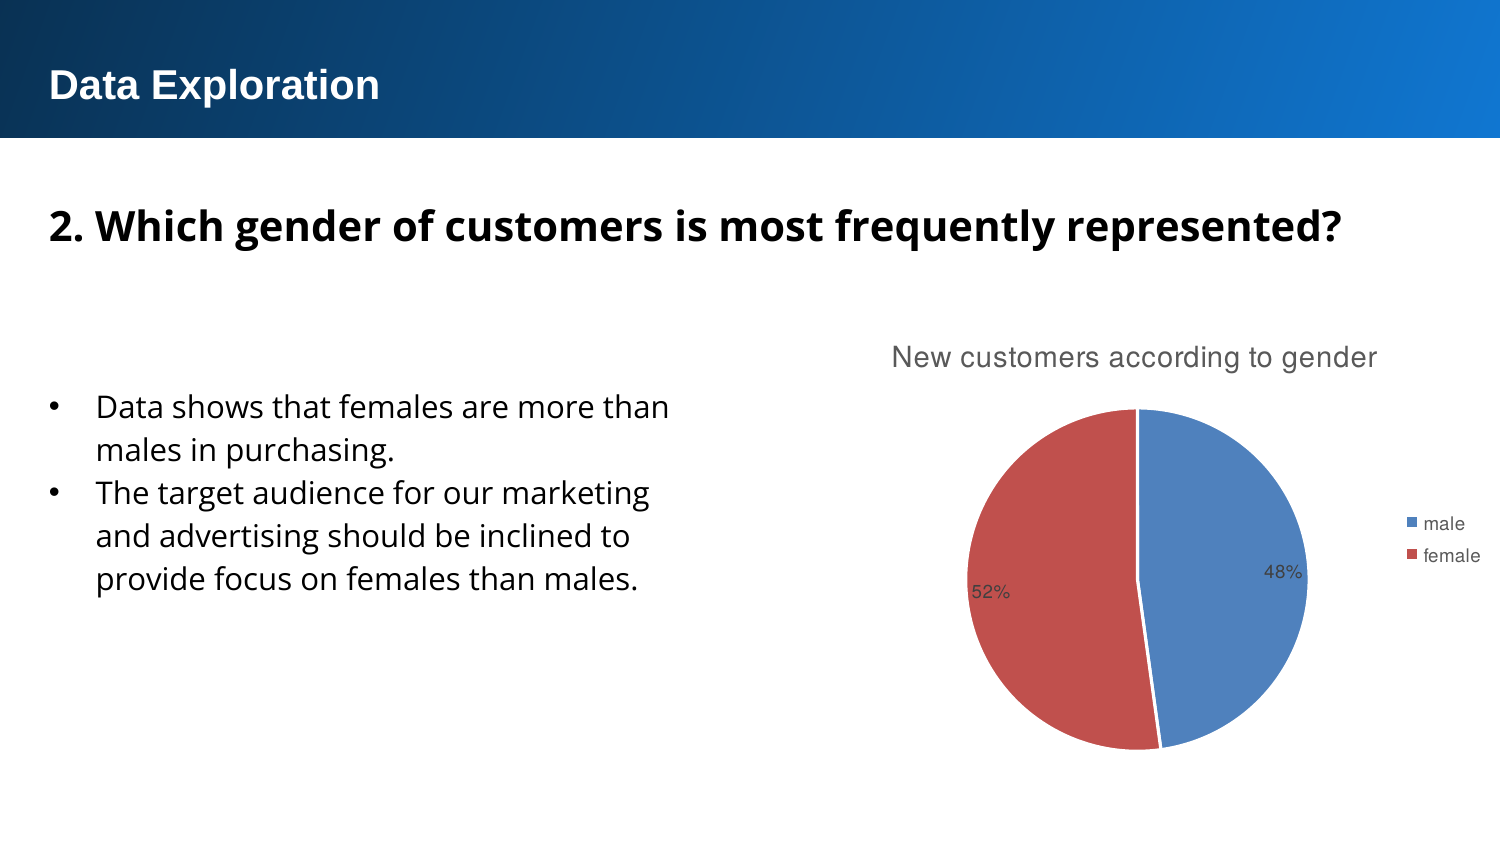

Data Exploration
2. Which gender of customers is most frequently represented?

### Chart: New customers according to gender

| Category |  |
|---|---|
| male | 470.0 |
| female | 513.0 |
Data shows that females are more than males in purchasing.
The target audience for our marketing and advertising should be inclined to provide focus on females than males.